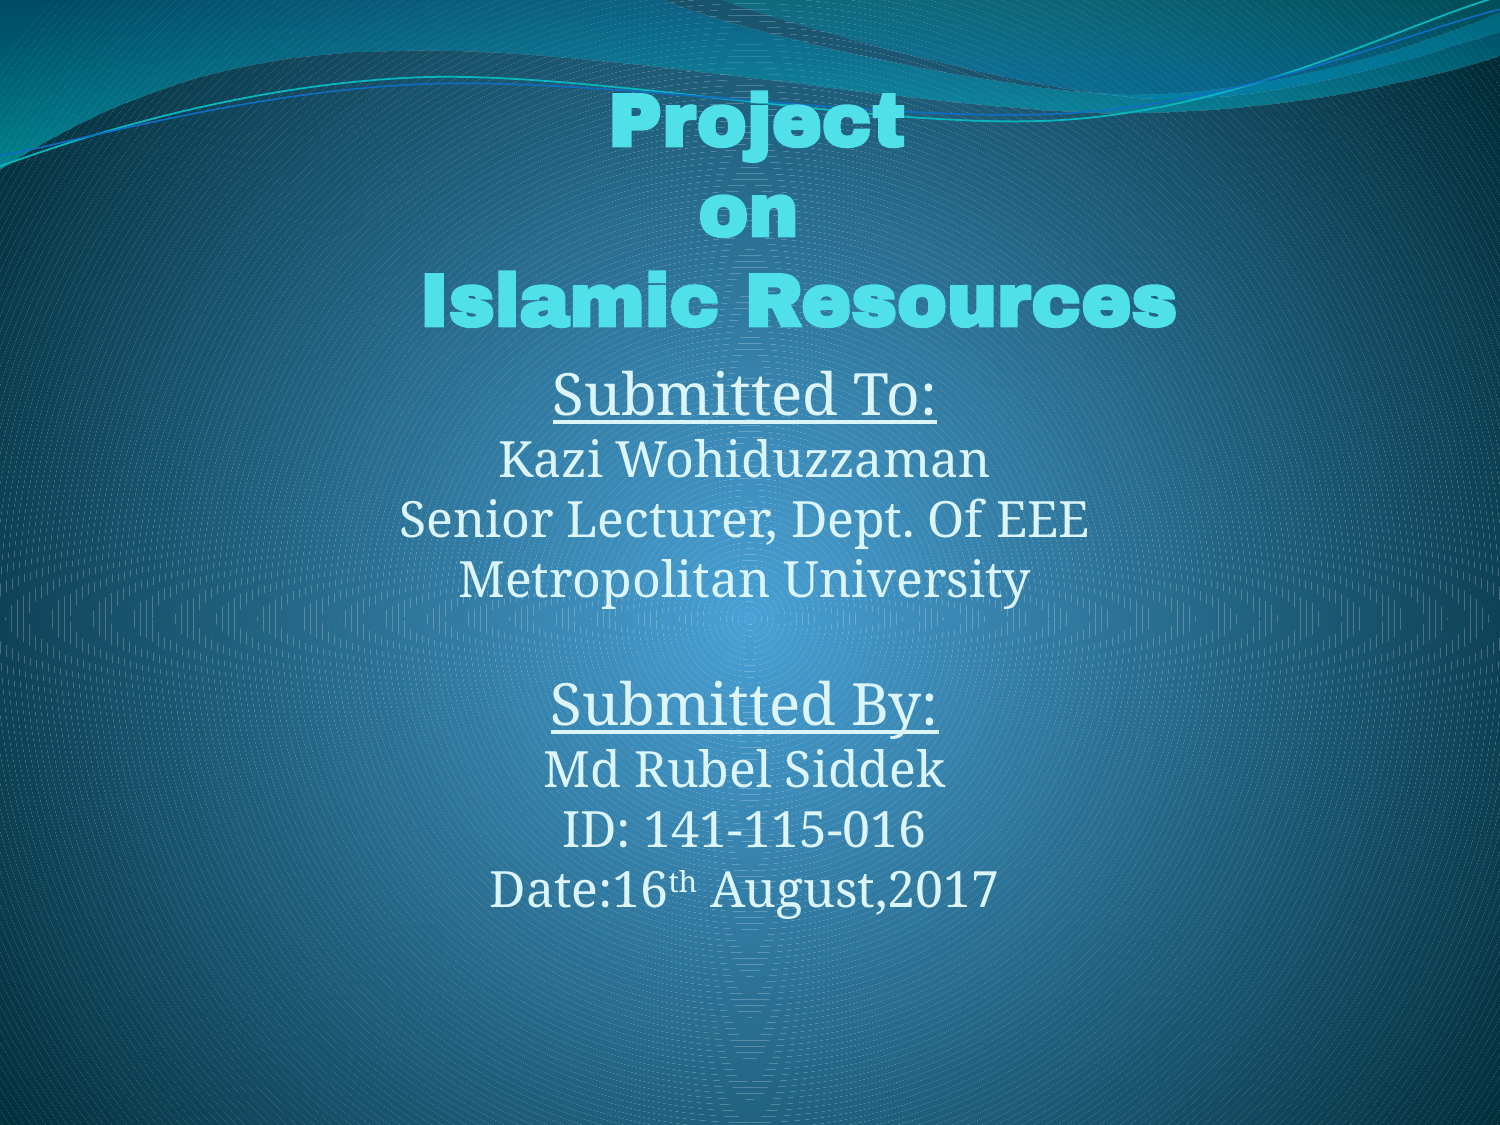

# Project on Islamic Resources
Submitted To:
Kazi Wohiduzzaman
Senior Lecturer, Dept. Of EEE
Metropolitan University

Submitted By:
Md Rubel Siddek
ID: 141-115-016
Date:16th August,2017